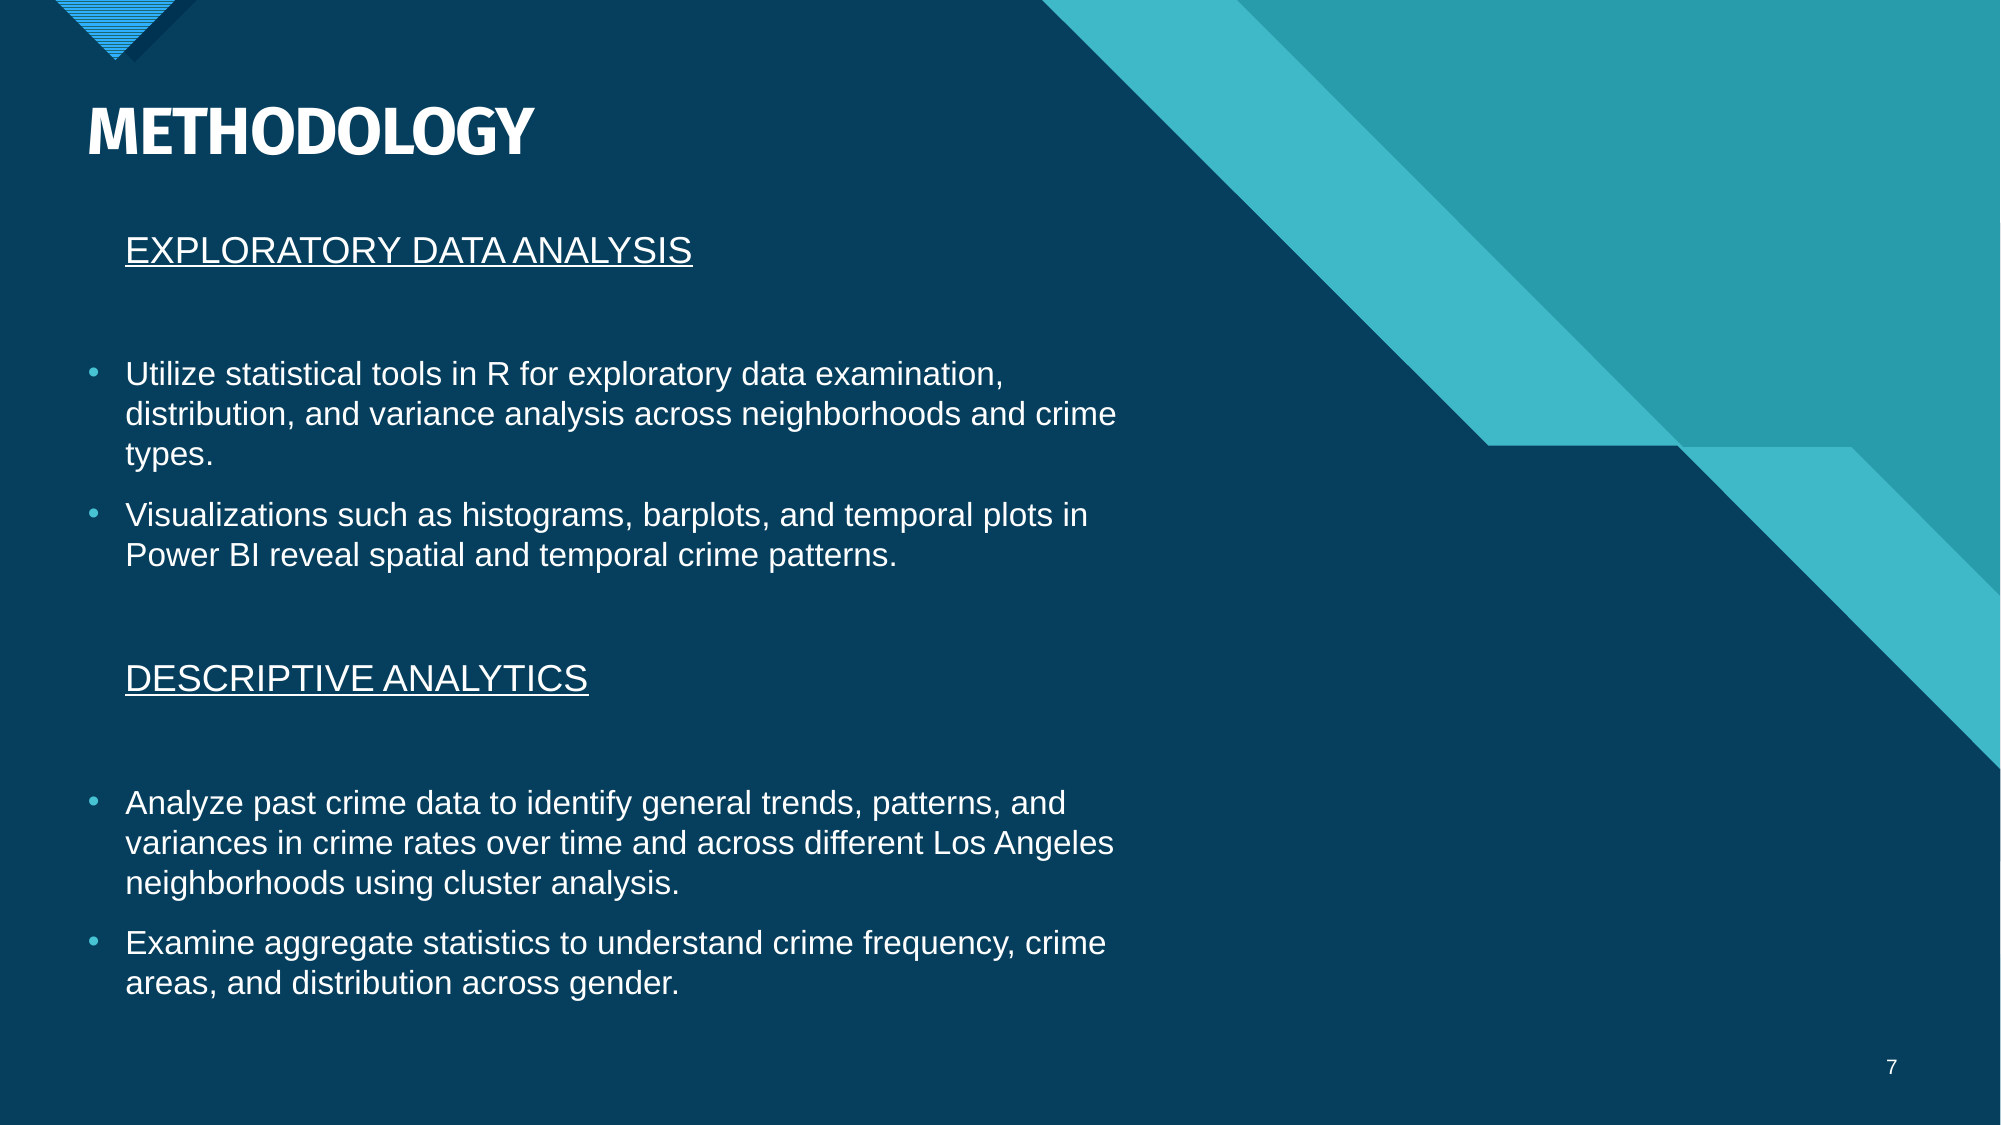

# METHODOLOGY
    EXPLORATORY DATA ANALYSIS

Utilize statistical tools in R for exploratory data examination, distribution, and variance analysis across neighborhoods and crime types.
Visualizations such as histograms, barplots, and temporal plots in Power BI reveal spatial and temporal crime patterns.

    DESCRIPTIVE ANALYTICS

Analyze past crime data to identify general trends, patterns, and variances in crime rates over time and across different Los Angeles neighborhoods using cluster analysis.
Examine aggregate statistics to understand crime frequency, crime areas, and distribution across gender.
7